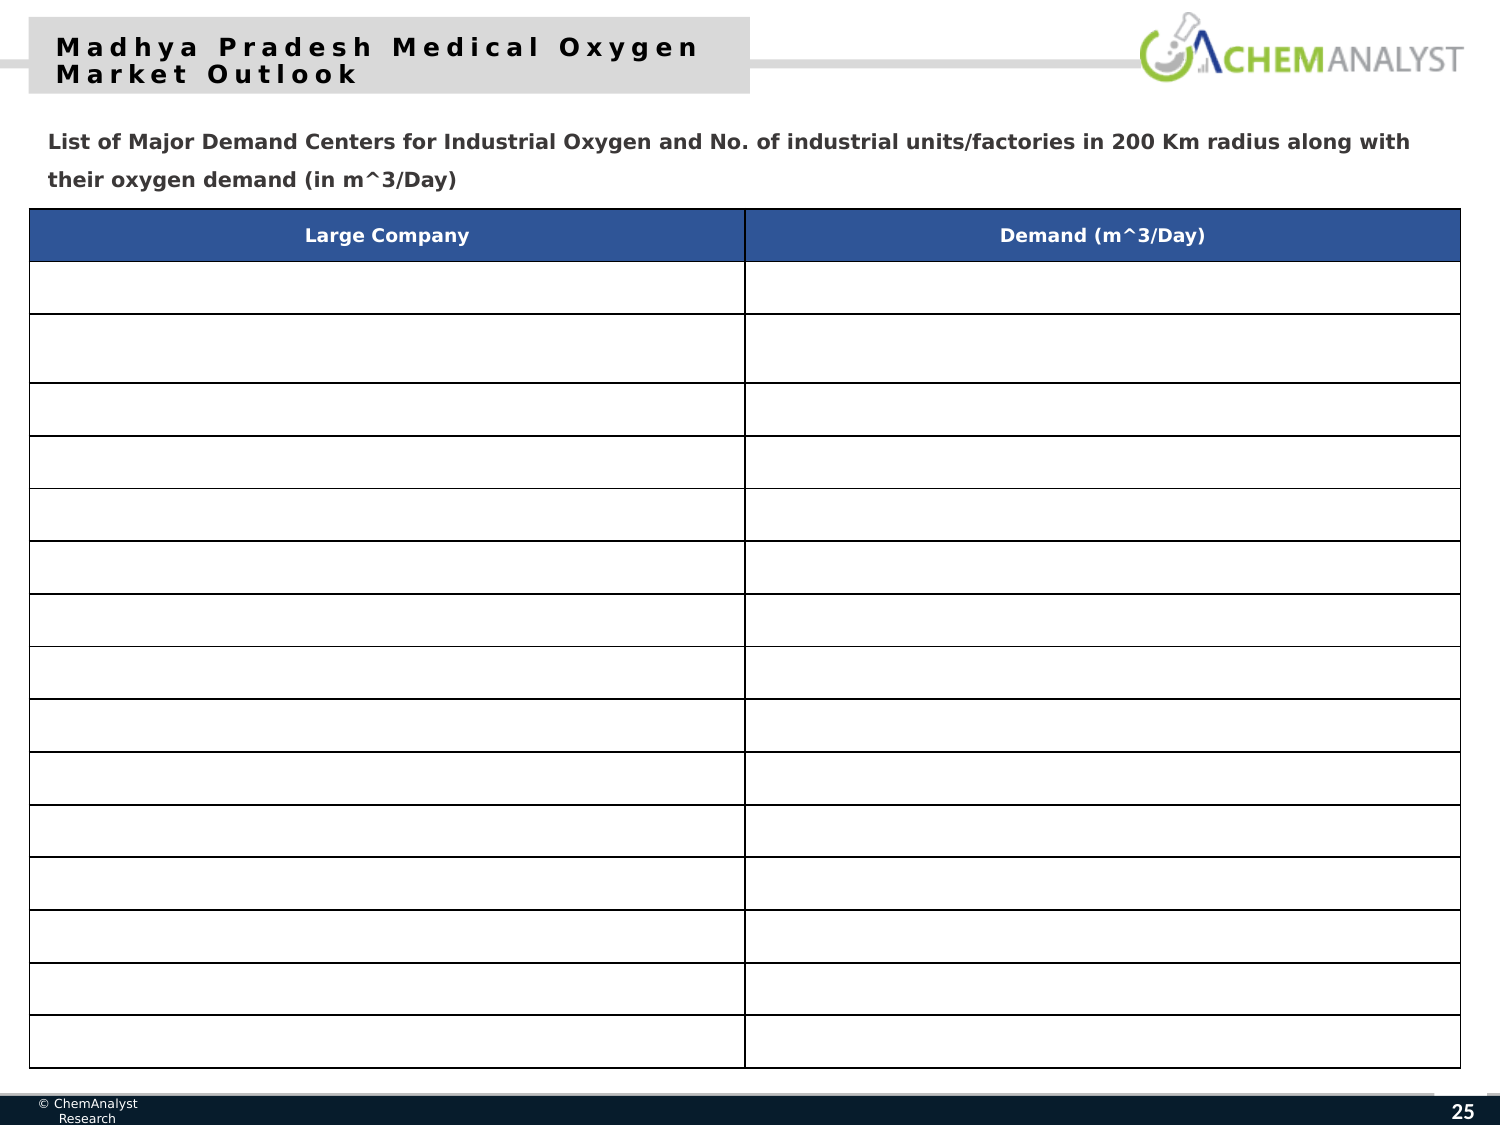

Madhya Pradesh Medical Oxygen Market Outlook
List of Major Demand Centers for Industrial Oxygen and No. of industrial units/factories in 200 Km radius along with their oxygen demand (in m^3/Day)
| Large Company | Demand (m^3/Day) |
| --- | --- |
|  |  |
|  |  |
|  |  |
|  |  |
|  |  |
|  |  |
|  |  |
|  |  |
|  |  |
|  |  |
|  |  |
|  |  |
|  |  |
|  |  |
|  |  |